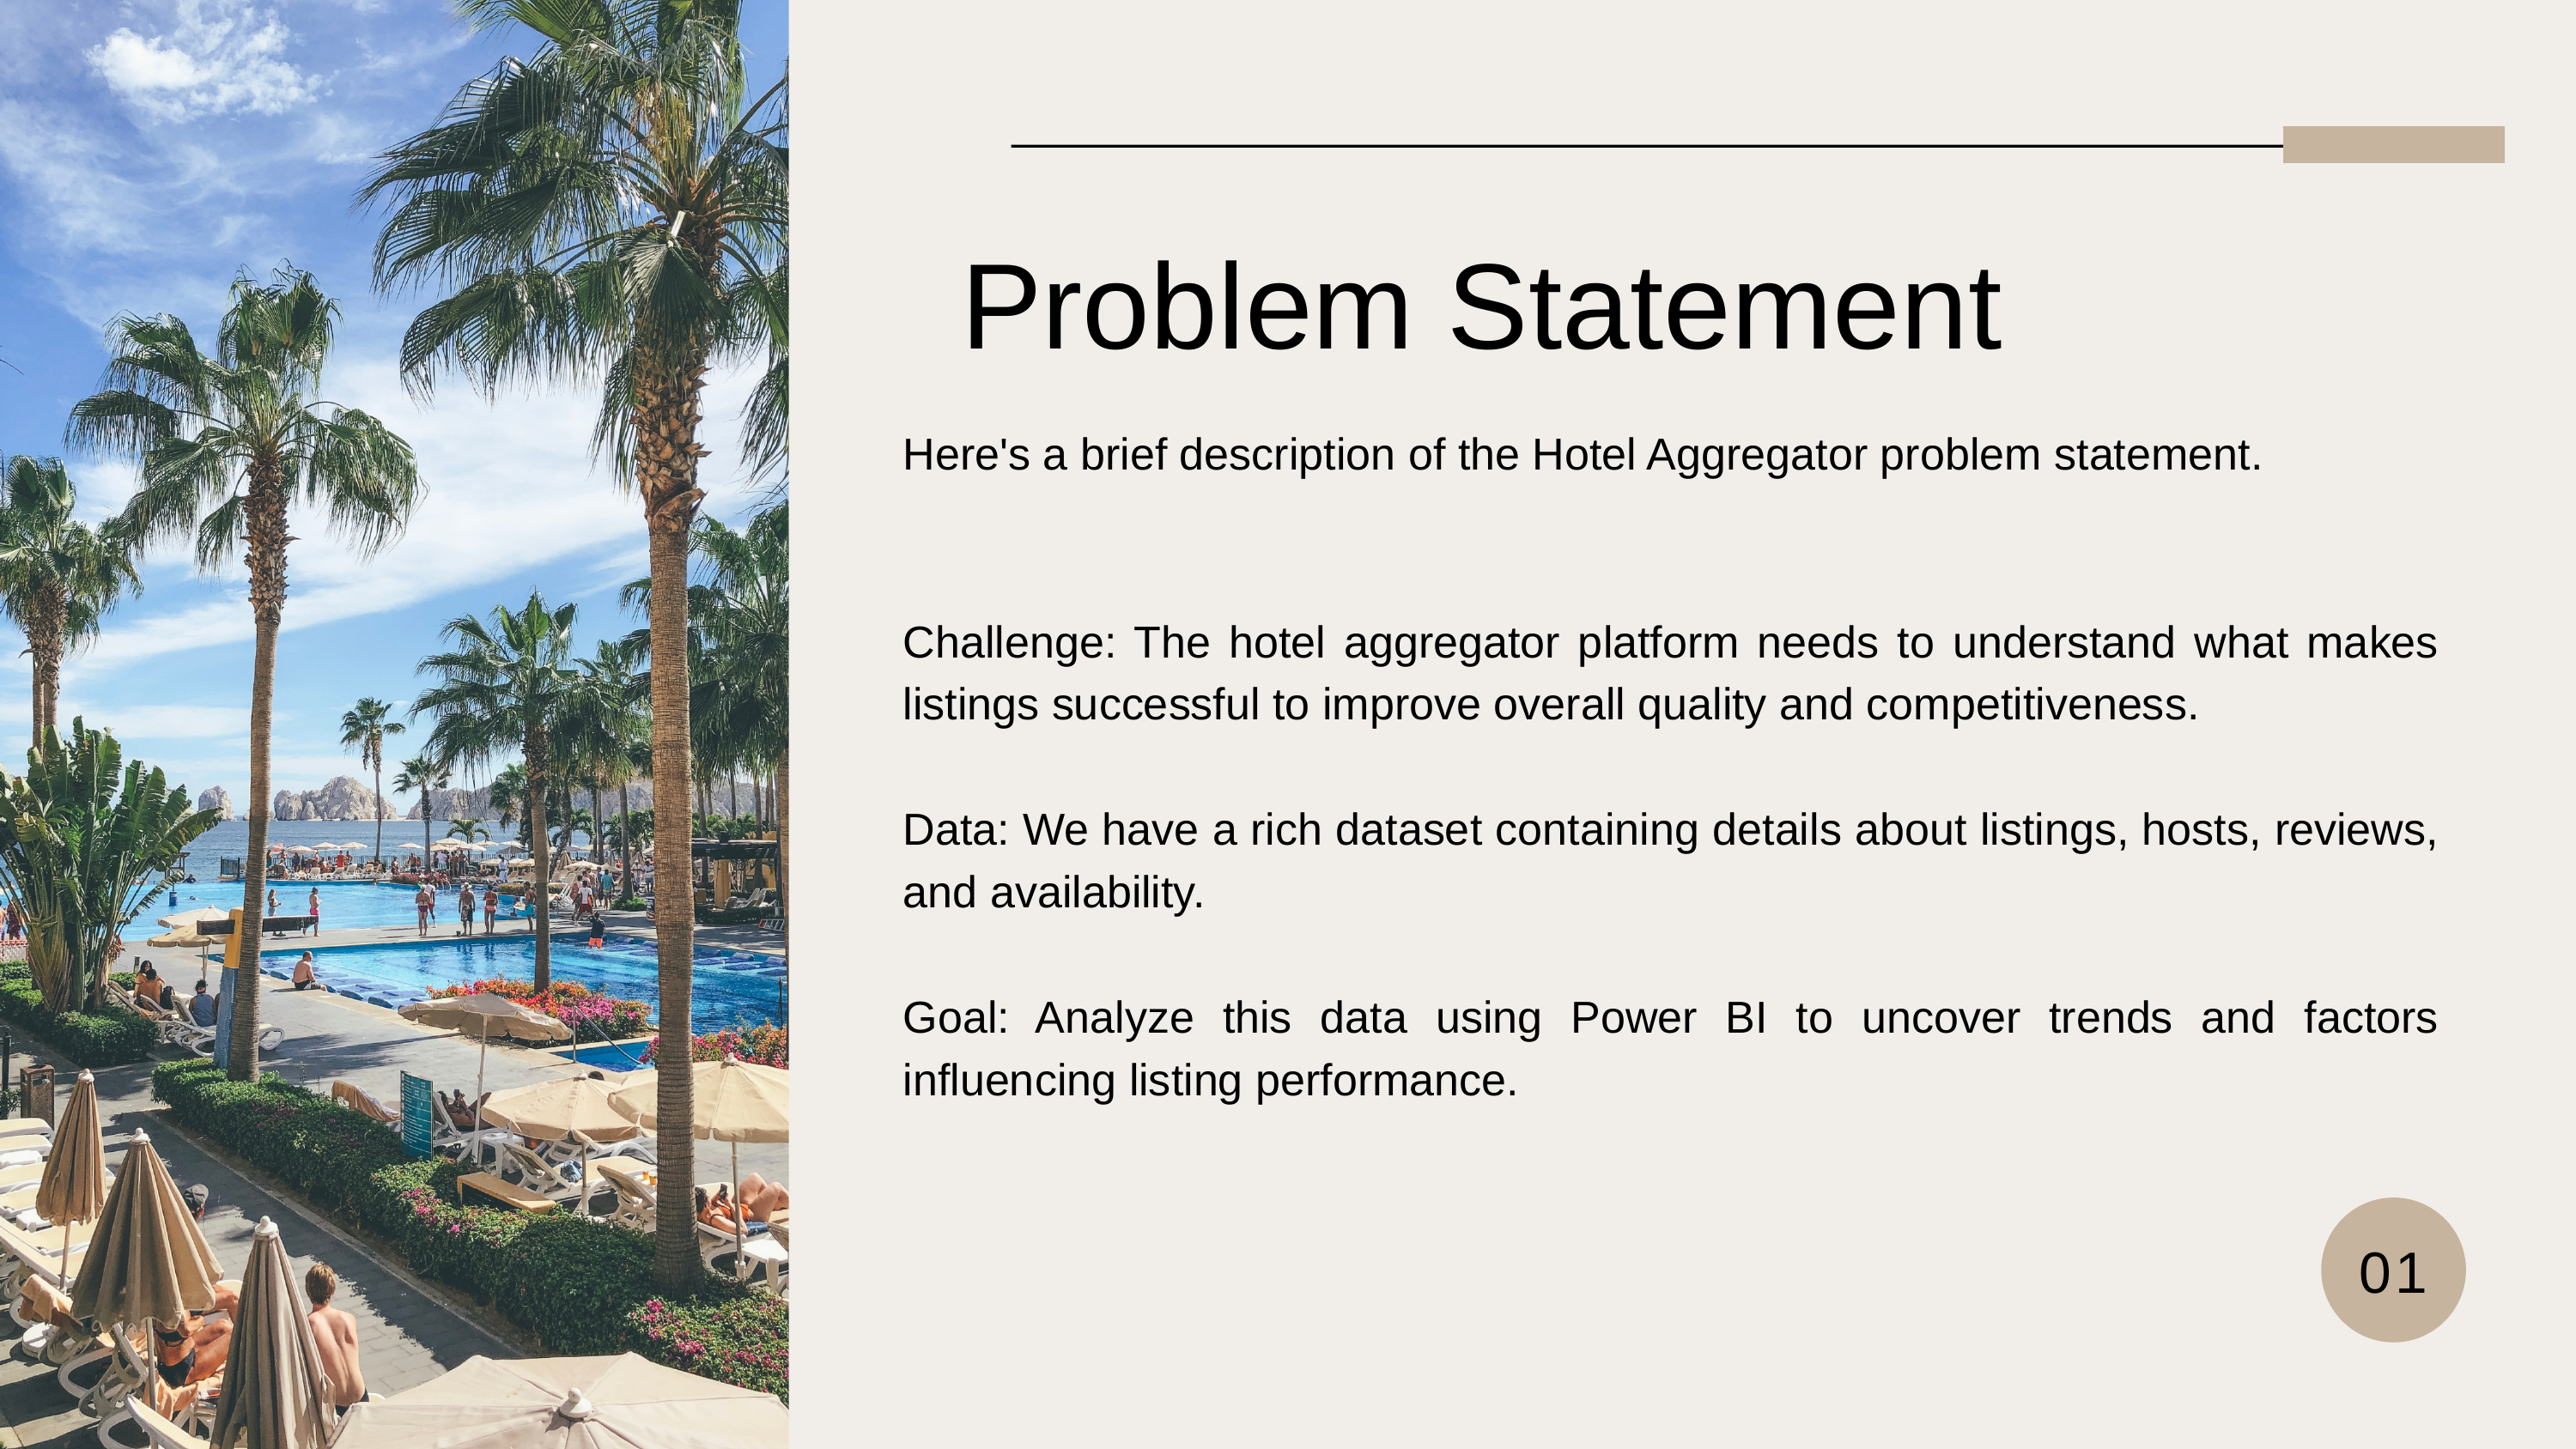

Problem Statement
Here's a brief description of the Hotel Aggregator problem statement.

Challenge: The hotel aggregator platform needs to understand what makes listings successful to improve overall quality and competitiveness.

Data: We have a rich dataset containing details about listings, hosts, reviews, and availability.

Goal: Analyze this data using Power BI to uncover trends and factors influencing listing performance.

01